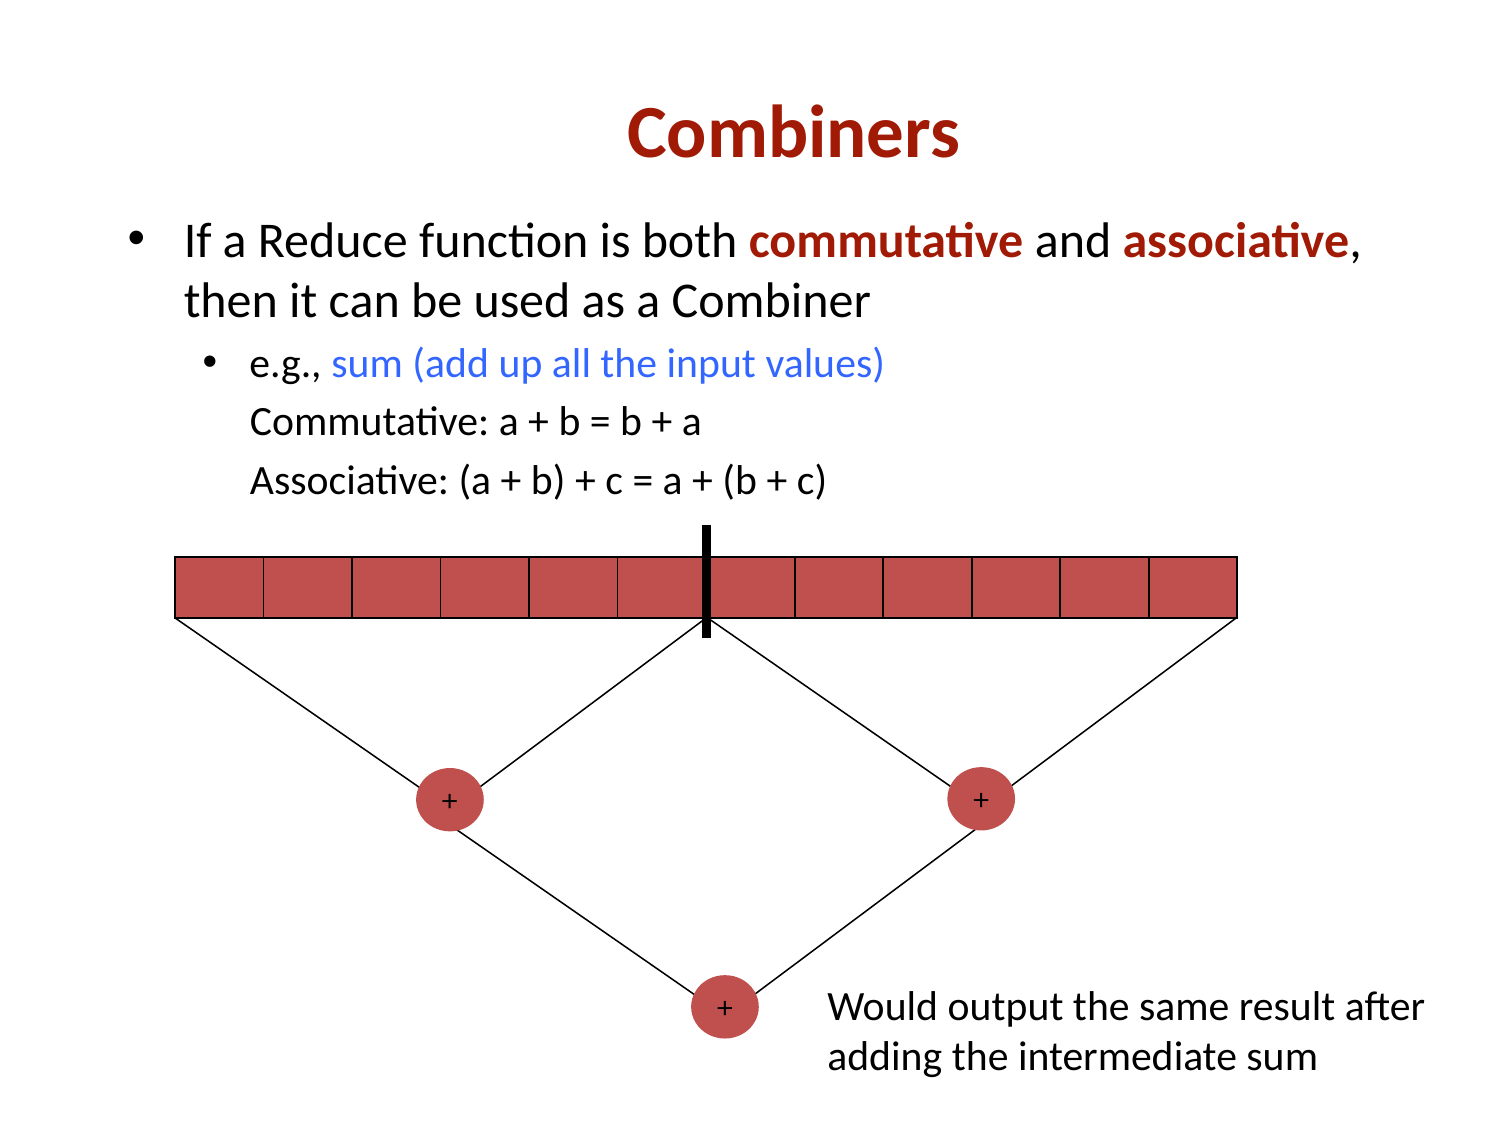

Combiners
If a Reduce function is both commutative and associative, then it can be used as a Combiner
e.g., sum (add up all the input values)
     Commutative: a + b = b + a
     Associative: (a + b) + c = a + (b + c)

|  |  |  |  |  |  |  |  |  |  |  |  |
| --- | --- | --- | --- | --- | --- | --- | --- | --- | --- | --- | --- |
+
+
+
Would output the same result after adding the intermediate sum